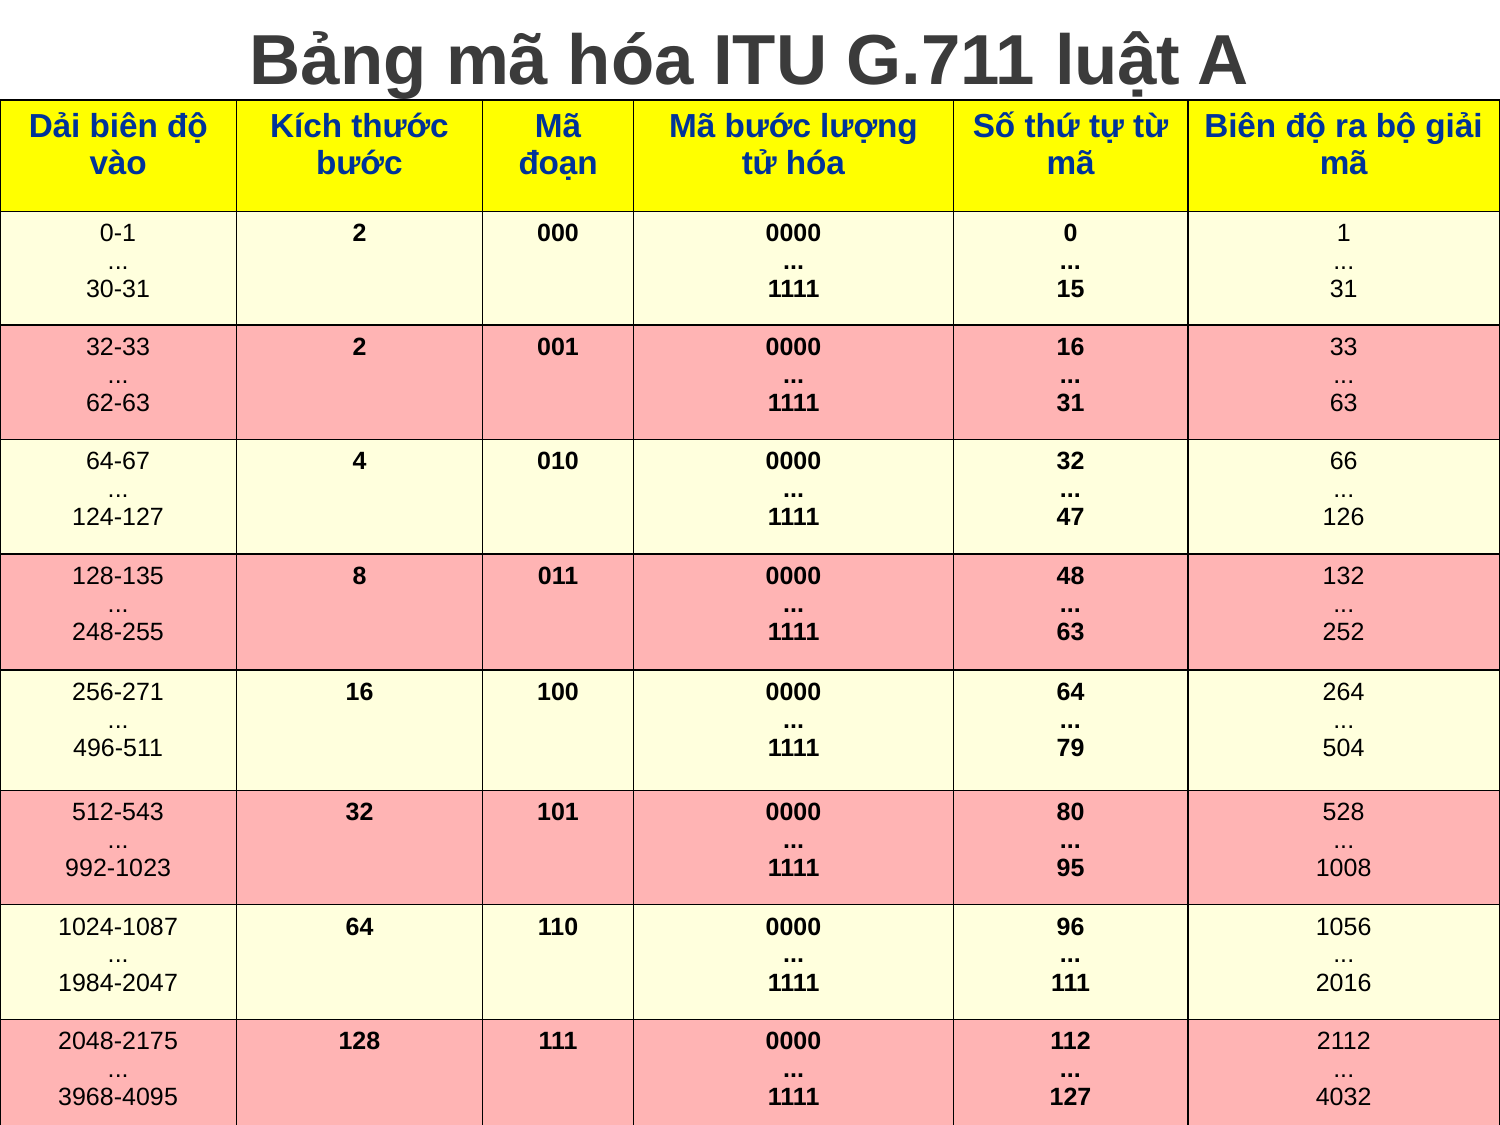

# Bảng mã hóa ITU G.711 luật A
| Dải biên độ vào | Kích thước bước | Mã đoạn | Mã bước lượng tử hóa | Số thứ tự từ mã | Biên độ ra bộ giải mã |
| --- | --- | --- | --- | --- | --- |
| 0-1 ... 30-31 | 2 | 000 | 0000 ... 1111 | 0 ... 15 | 1 ... 31 |
| 32-33 ... 62-63 | 2 | 001 | 0000 ... 1111 | 16 ... 31 | 33 ... 63 |
| 64-67 ... 124-127 | 4 | 010 | 0000 ... 1111 | 32 ... 47 | 66 ... 126 |
| 128-135 ... 248-255 | 8 | 011 | 0000 ... 1111 | 48 ... 63 | 132 ... 252 |
| 256-271 ... 496-511 | 16 | 100 | 0000 ... 1111 | 64 ... 79 | 264 ... 504 |
| 512-543 ... 992-1023 | 32 | 101 | 0000 ... 1111 | 80 ... 95 | 528 ... 1008 |
| 1024-1087 ... 1984-2047 | 64 | 110 | 0000 ... 1111 | 96 ... 111 | 1056 ... 2016 |
| 2048-2175 ... 3968-4095 | 128 | 111 | 0000 ... 1111 | 112 ... 127 | 2112 ... 4032 |